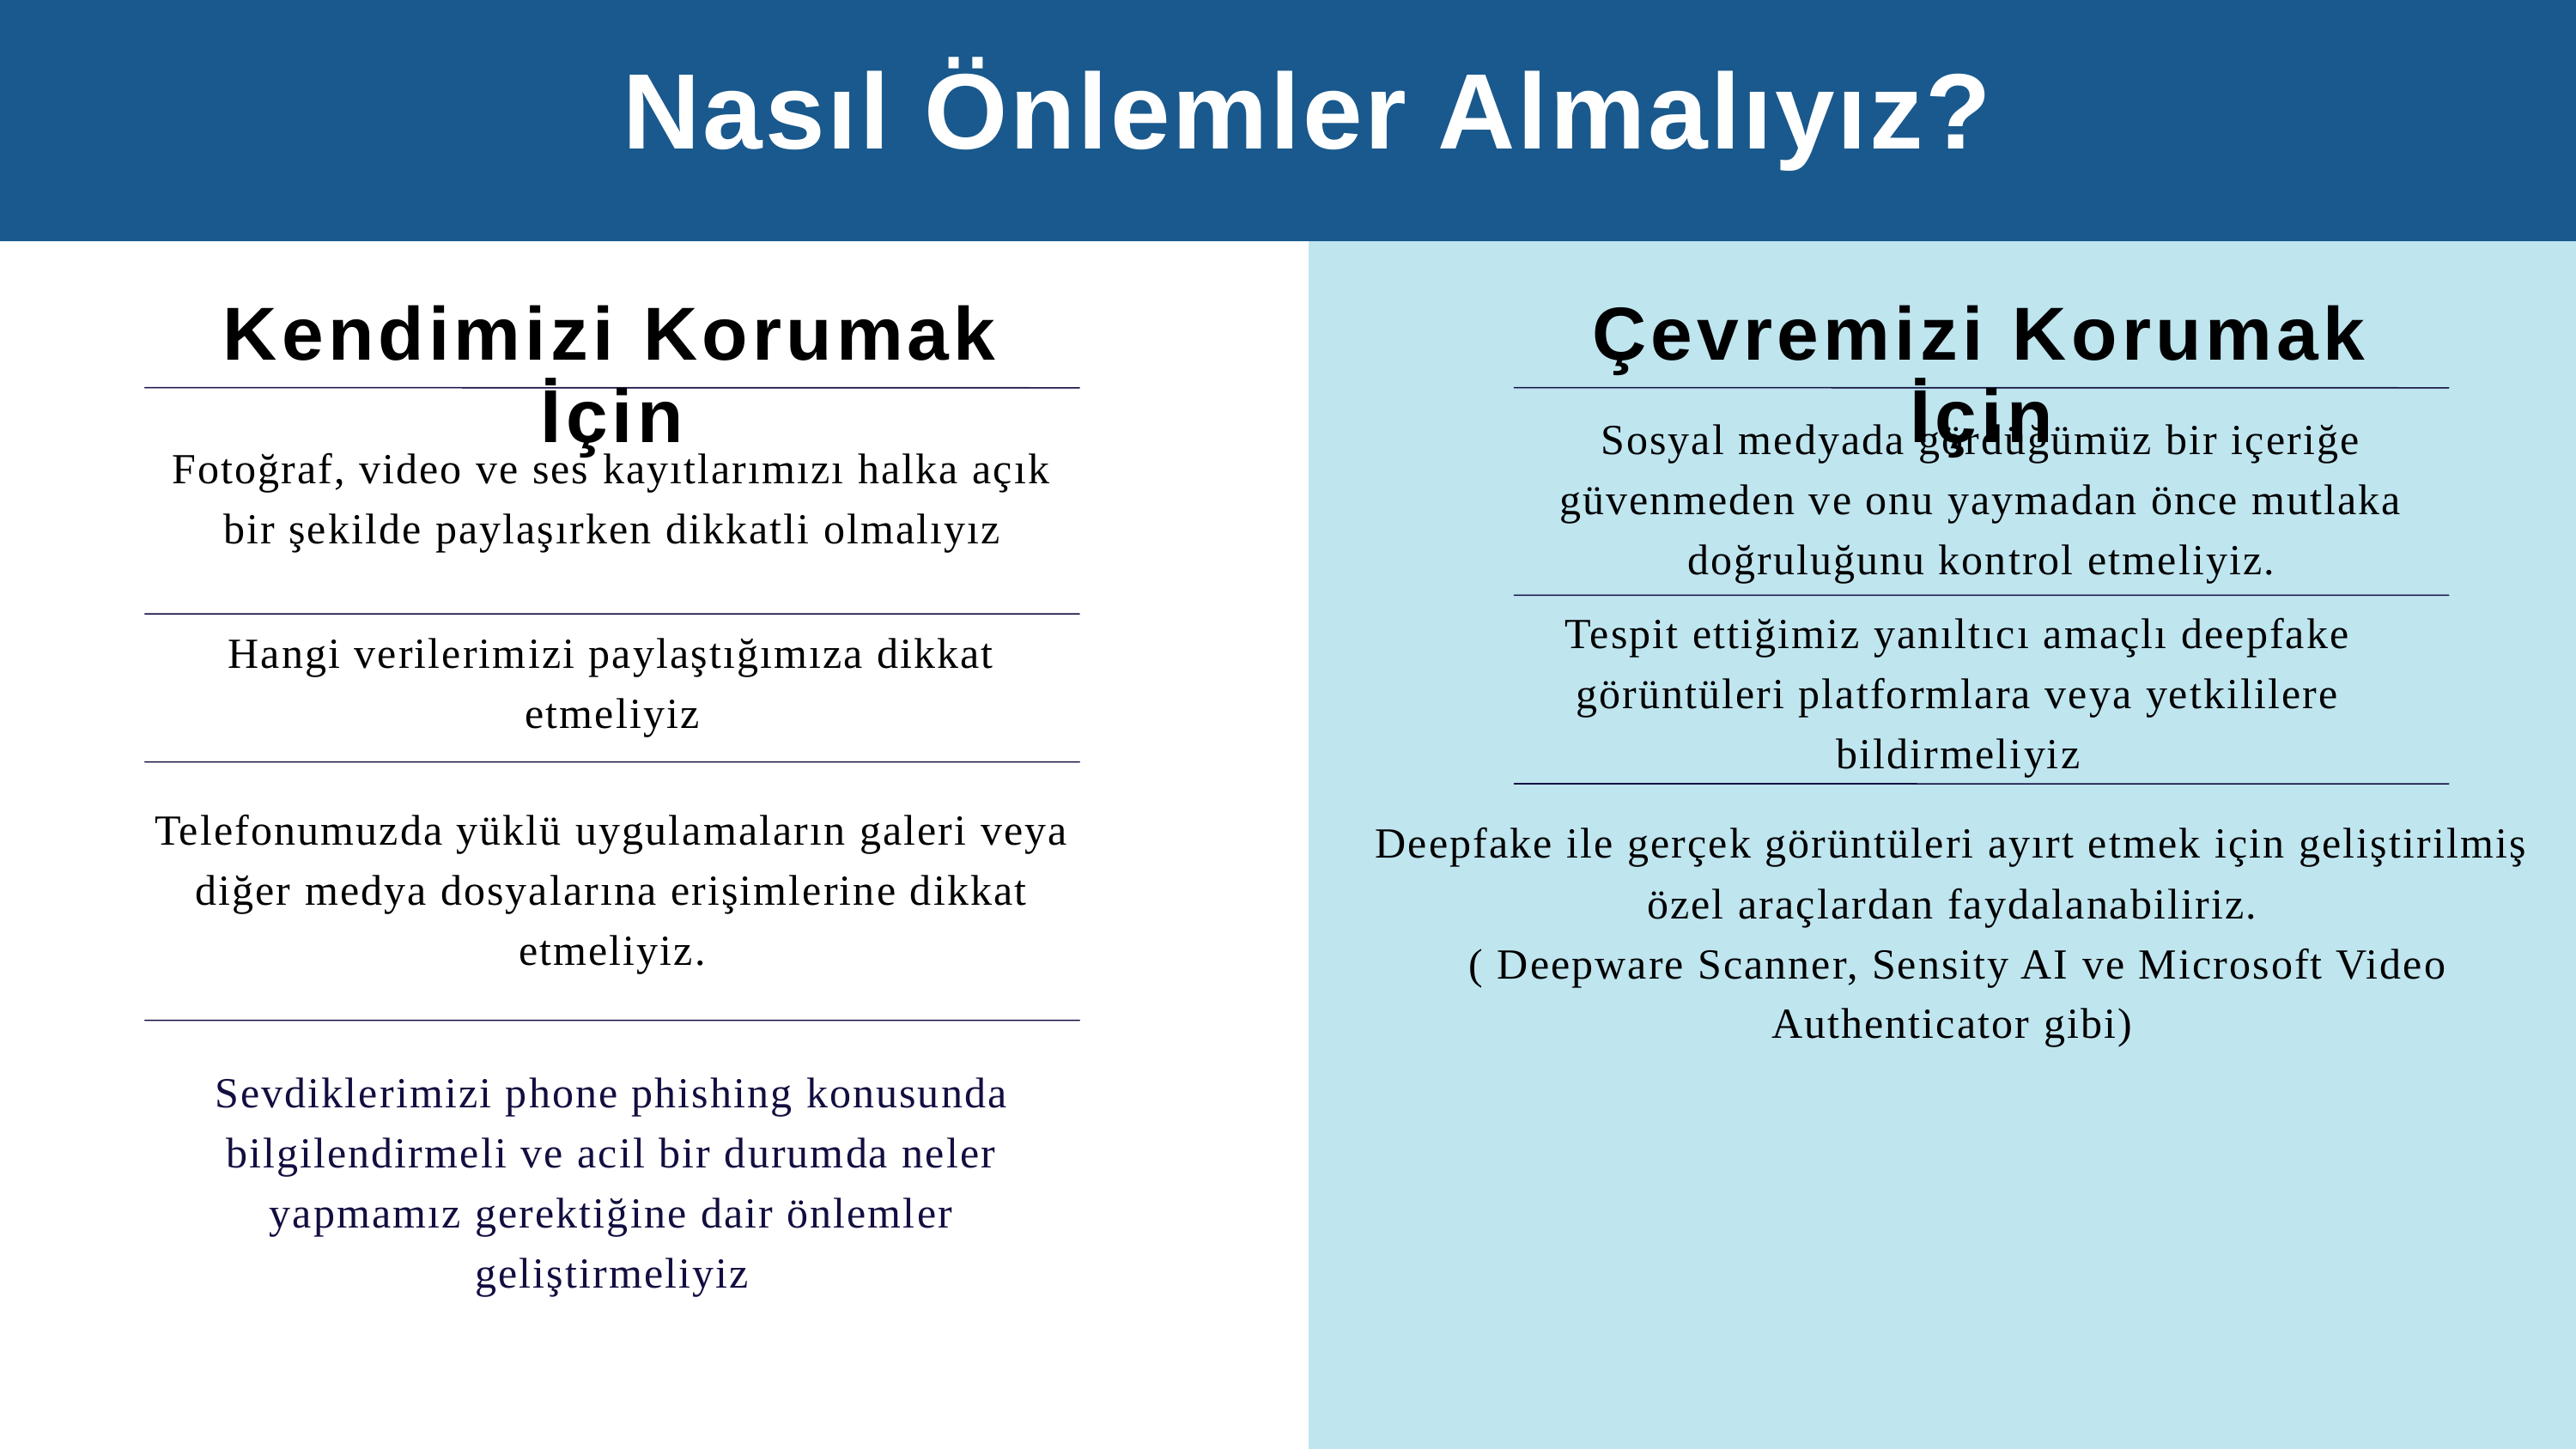

Nasıl Önlemler Almalıyız?

Kendimizi Korumak İçin
Çevremizi Korumak İçin

Sosyal medyada gördüğümüz bir içeriğe güvenmeden ve onu yaymadan önce mutlaka doğruluğunu kontrol etmeliyiz.
Fotoğraf, video ve ses kayıtlarımızı halka açık bir şekilde paylaşırken dikkatli olmalıyız

Tespit ettiğimiz yanıltıcı amaçlı deepfake görüntüleri platformlara veya yetkililere bildirmeliyiz

Hangi verilerimizi paylaştığımıza dikkat etmeliyiz

Telefonumuzda yüklü uygulamaların galeri veya diğer medya dosyalarına erişimlerine dikkat etmeliyiz.
Deepfake ile gerçek görüntüleri ayırt etmek için geliştirilmiş özel araçlardan faydalanabiliriz.
 ( Deepware Scanner, Sensity AI ve Microsoft Video Authenticator gibi)

Sevdiklerimizi phone phishing konusunda bilgilendirmeli ve acil bir durumda neler yapmamız gerektiğine dair önlemler geliştirmeliyiz